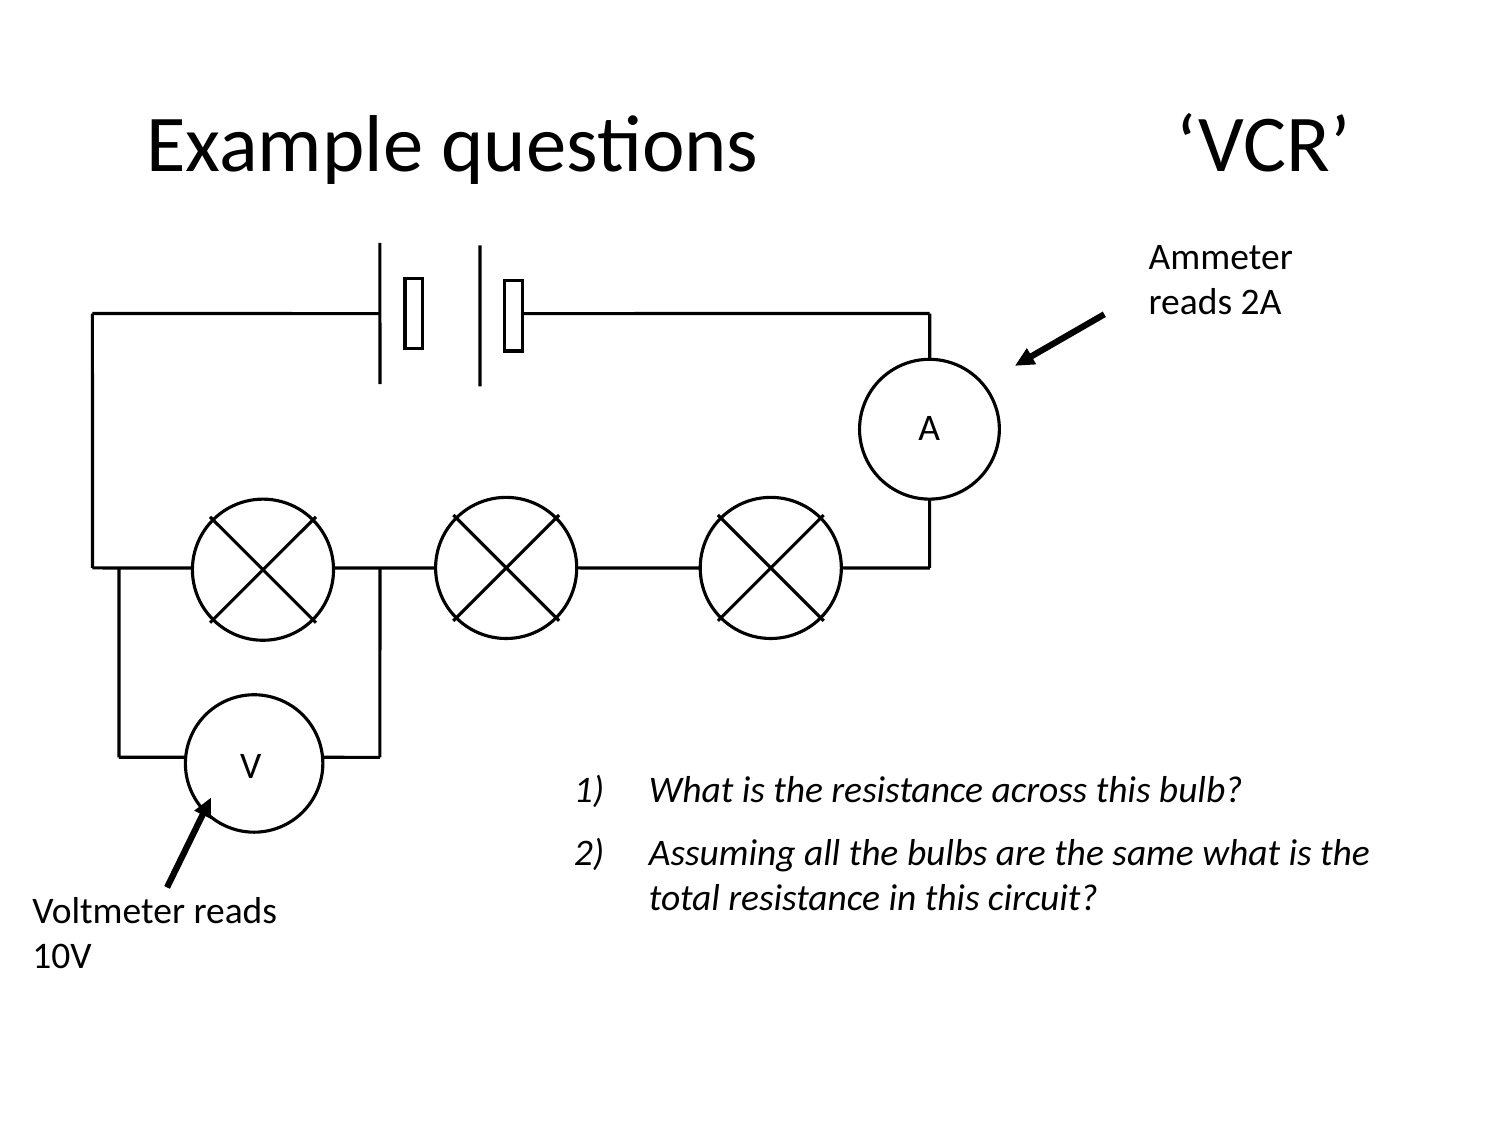

# Example questions                       ‘VCR’
Ammeter reads 2A

A

V

What is the resistance across this bulb?
Assuming all the bulbs are the same what is the total resistance in this circuit?

Voltmeter reads 10V